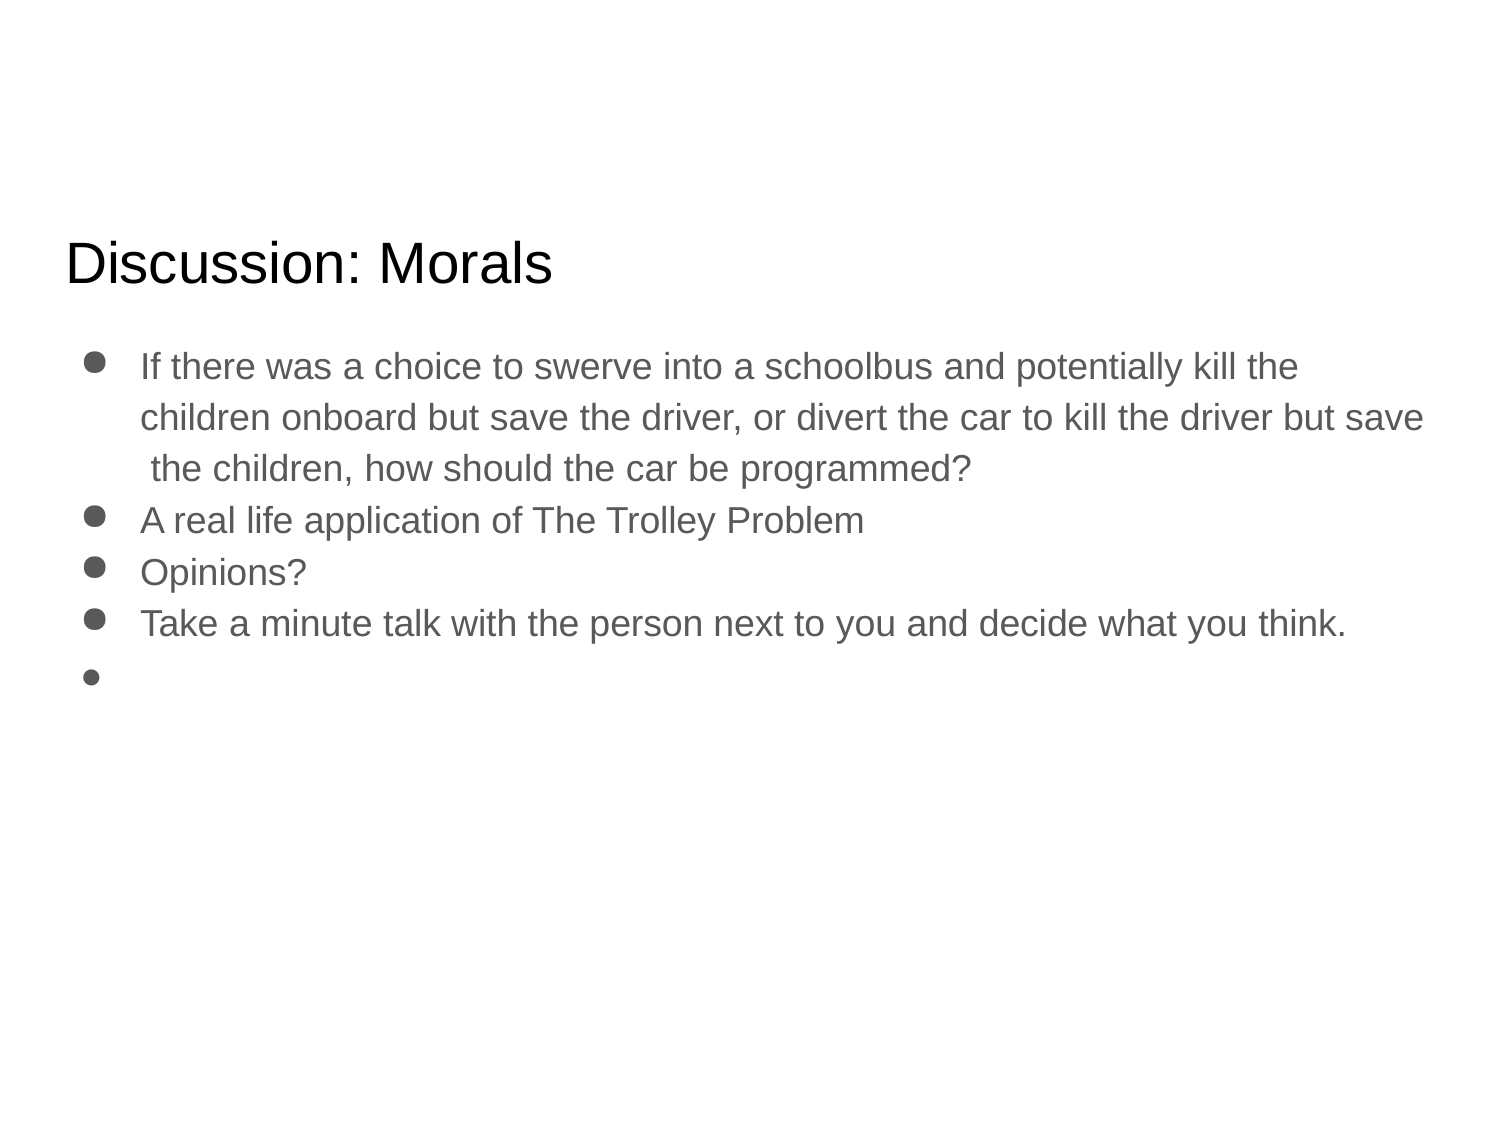

# Discussion: Morals
If there was a choice to swerve into a schoolbus and potentially kill the  children onboard but save the driver, or divert the car to kill the driver but save  the children, how should the car be programmed?
A real life application of The Trolley Problem
Opinions?
Take a minute talk with the person next to you and decide what you think.
●